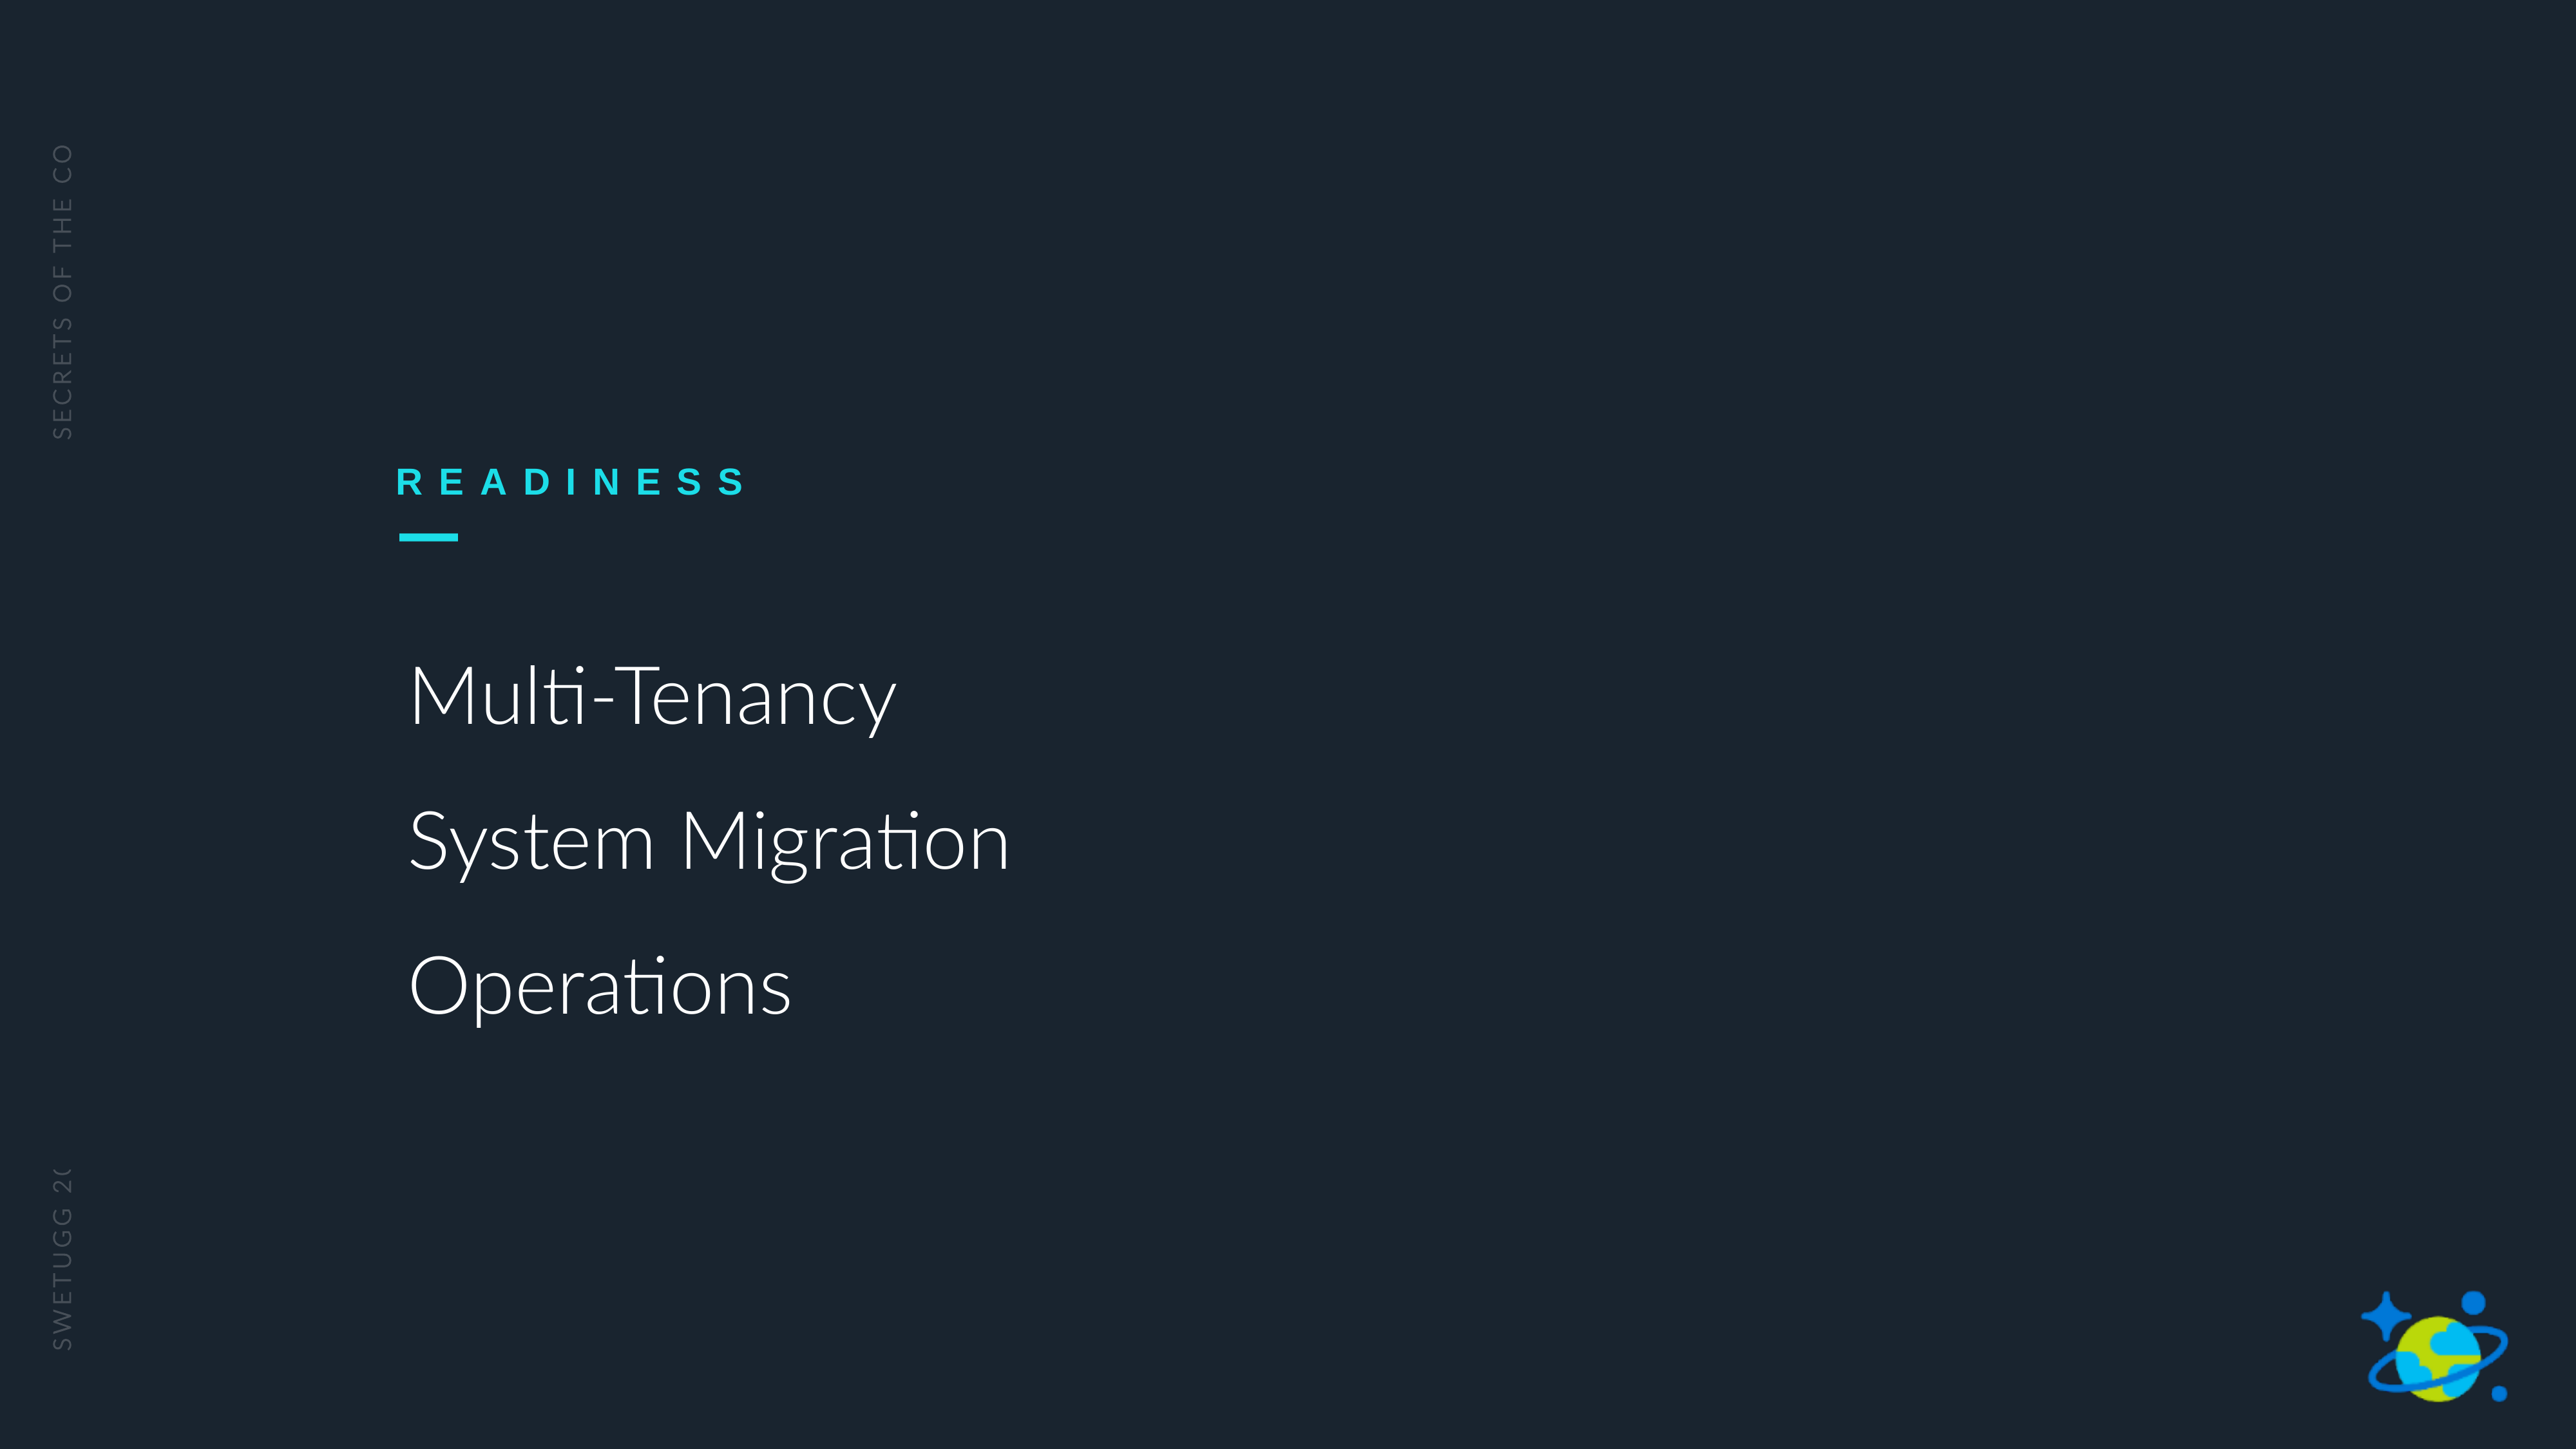

26
SECRETS OF THE COSMOS
READINESS

Multi-Tenancy
System Migration
Operations
SWETUGG 2020